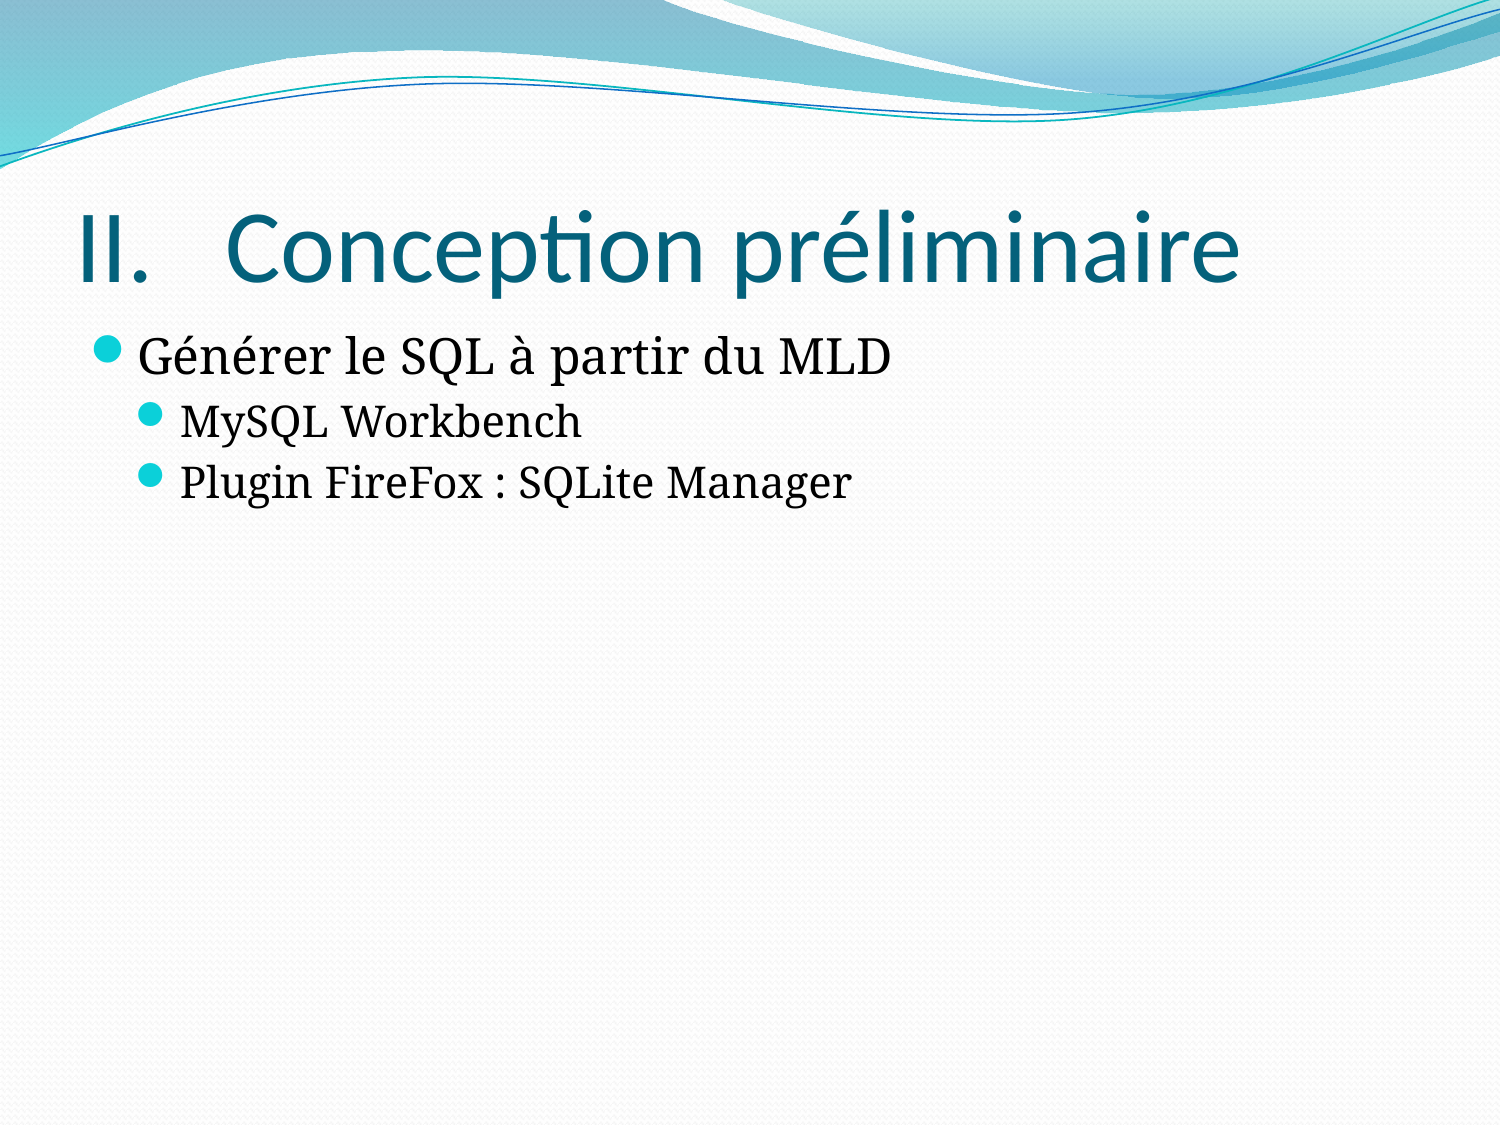

# II.	Conception préliminaire
Générer le SQL à partir du MLD
MySQL Workbench
Plugin FireFox : SQLite Manager